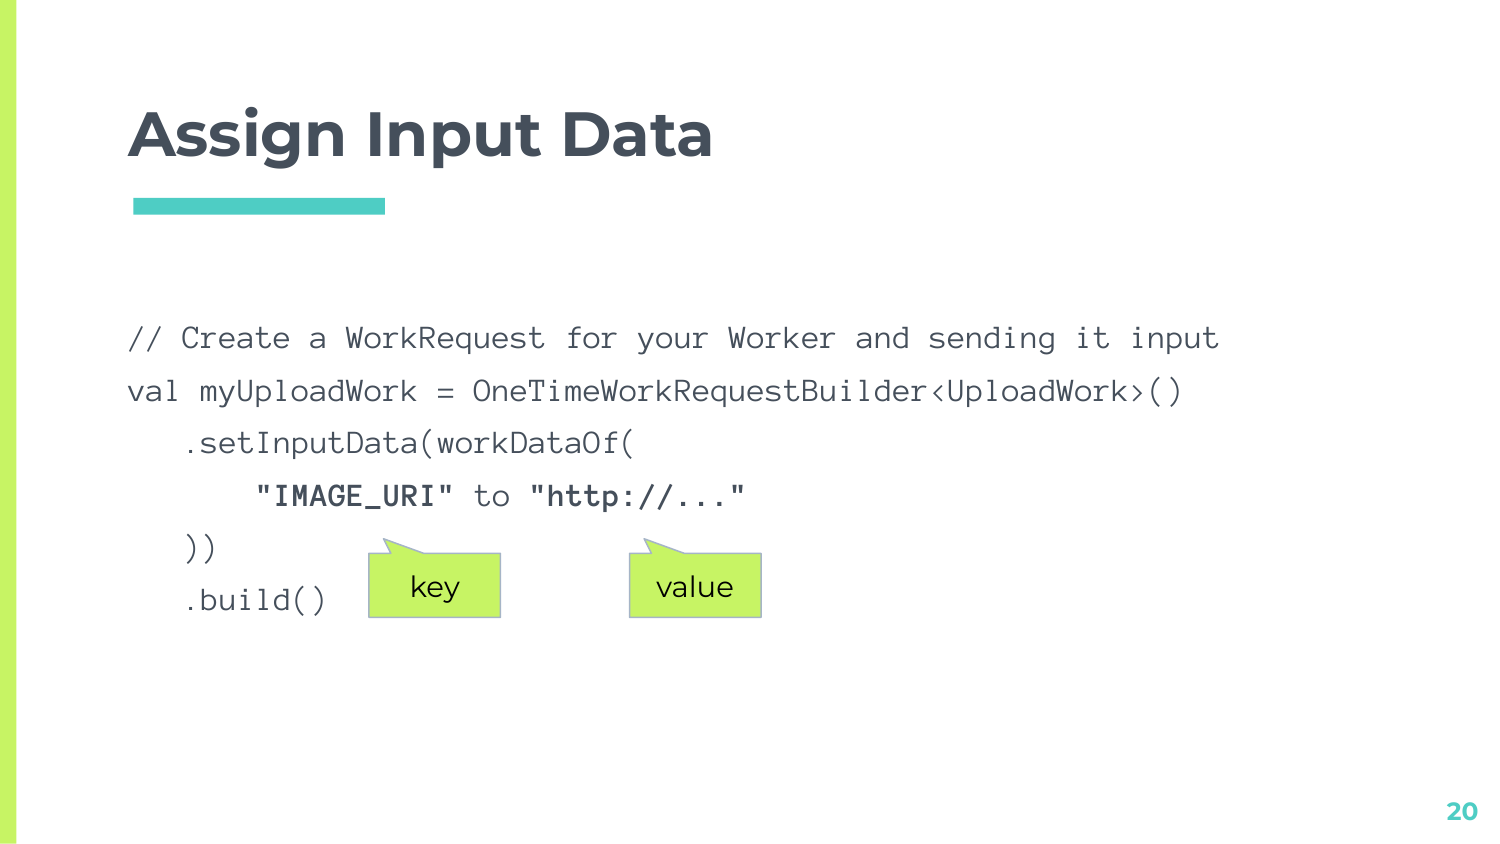

# Assign Input Data

// Create a WorkRequest for your Worker and sending it input
val myUploadWork = OneTimeWorkRequestBuilder<UploadWork>()
   .setInputData(workDataOf(
       "IMAGE_URI" to "http://..."
   ))
   .build()

key
value
20